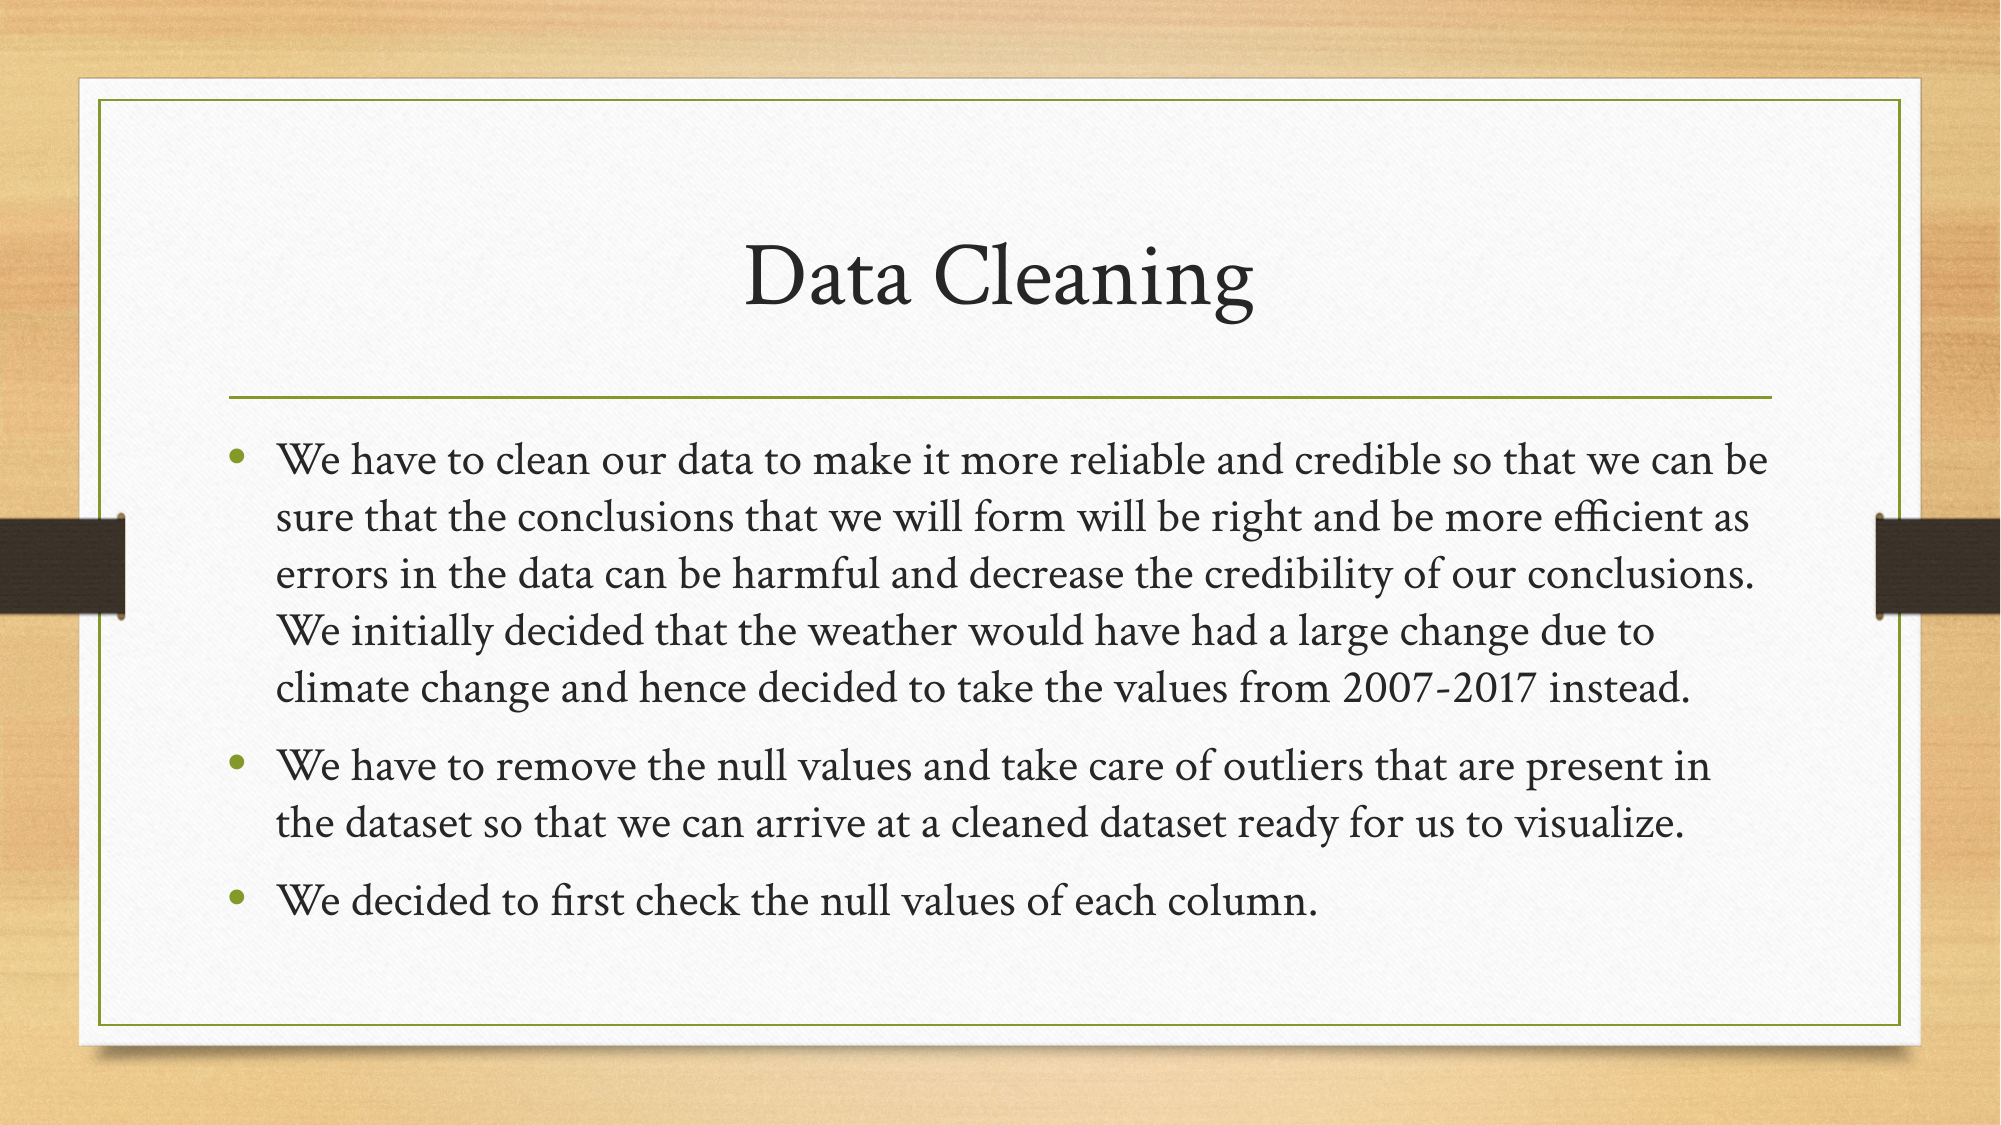

# Data Cleaning
We have to clean our data to make it more reliable and credible so that we can be sure that the conclusions that we will form will be right and be more efficient as errors in the data can be harmful and decrease the credibility of our conclusions. We initially decided that the weather would have had a large change due to climate change and hence decided to take the values from 2007-2017 instead.
We have to remove the null values and take care of outliers that are present in the dataset so that we can arrive at a cleaned dataset ready for us to visualize.
We decided to first check the null values of each column.